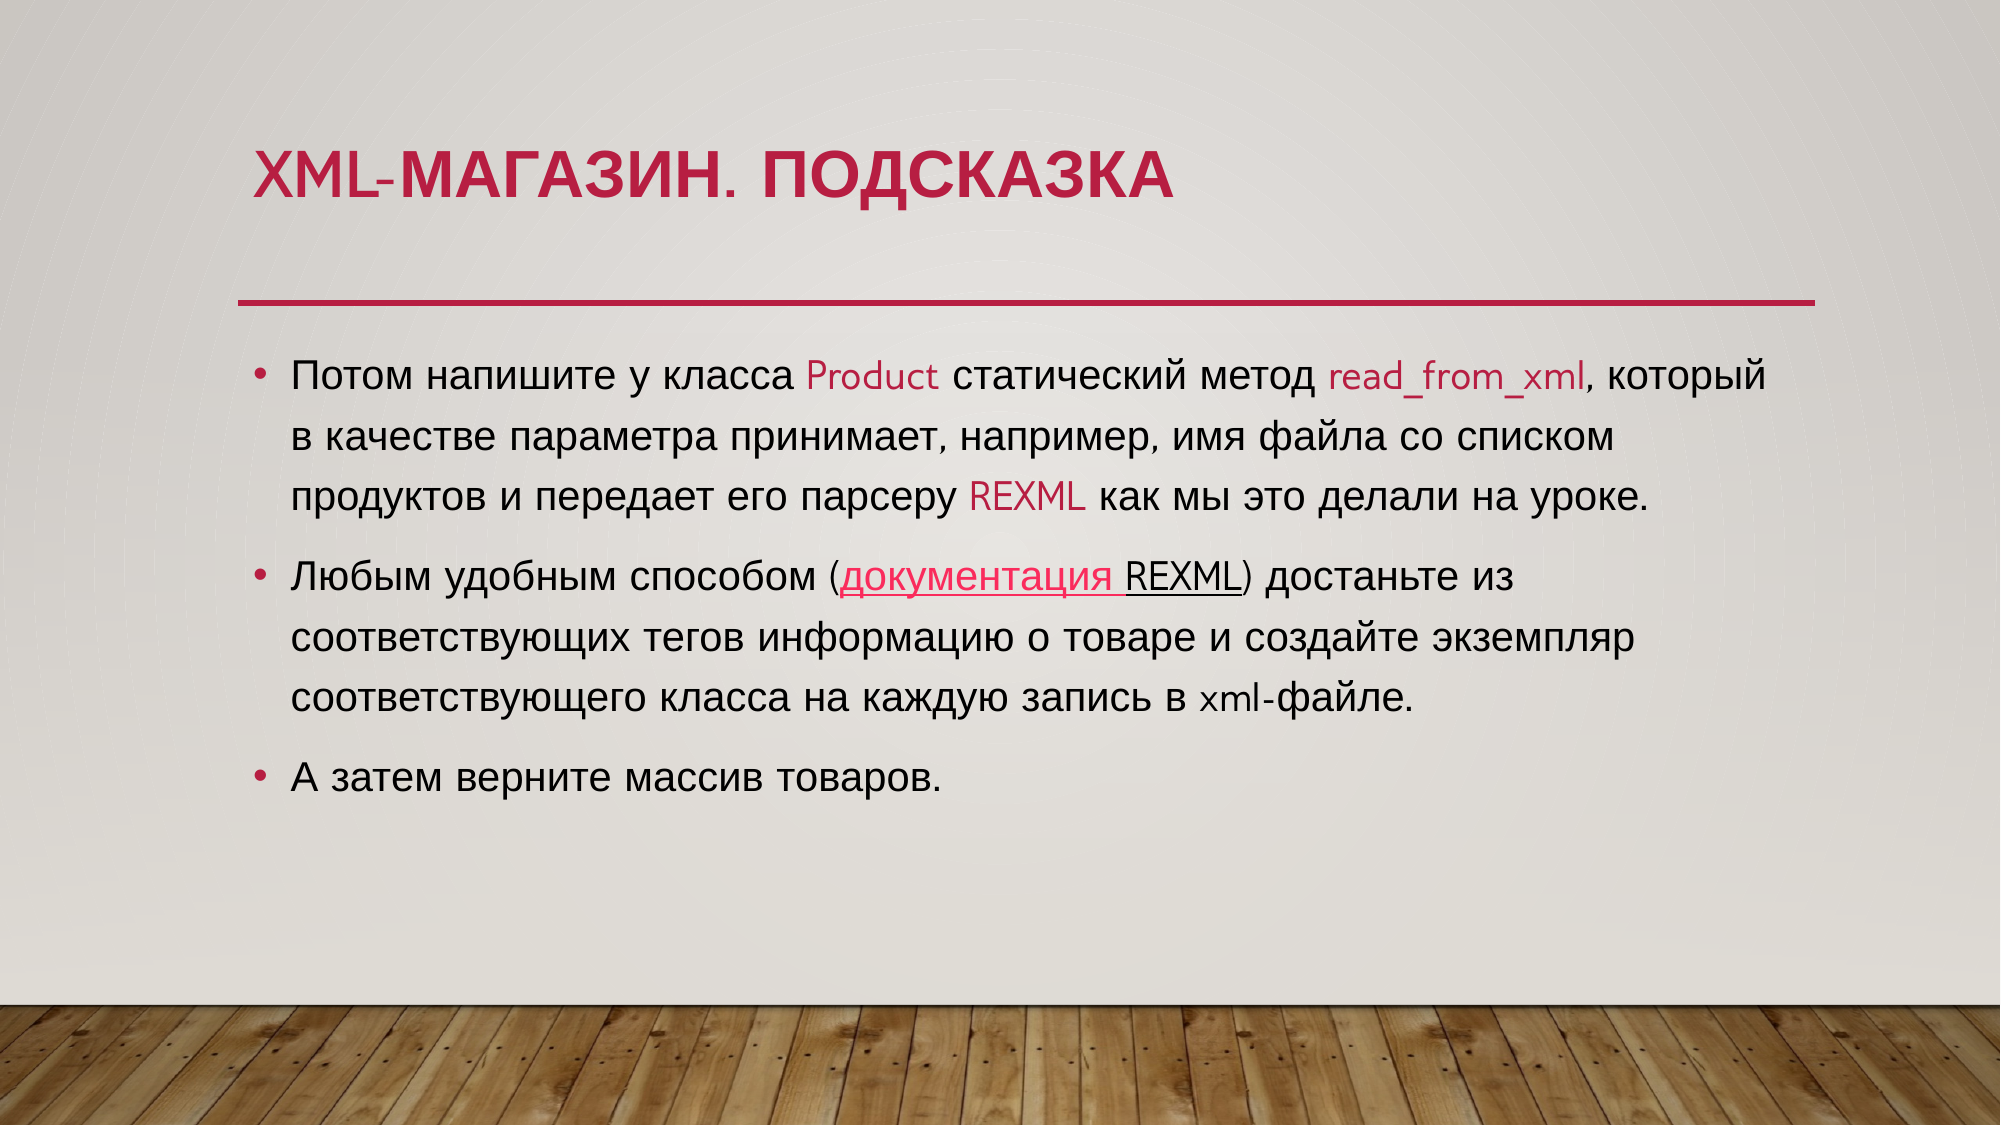

# xml-магазин. подсказка
Потом напишите у класса Product статический метод read_from_xml, который в качестве параметра принимает, например, имя файла со списком продуктов и передает его парсеру REXML как мы это делали на уроке.
Любым удобным способом (документация REXML) достаньте из соответствующих тегов информацию о товаре и создайте экземпляр соответствующего класса на каждую запись в xml-файле.
А затем верните массив товаров.